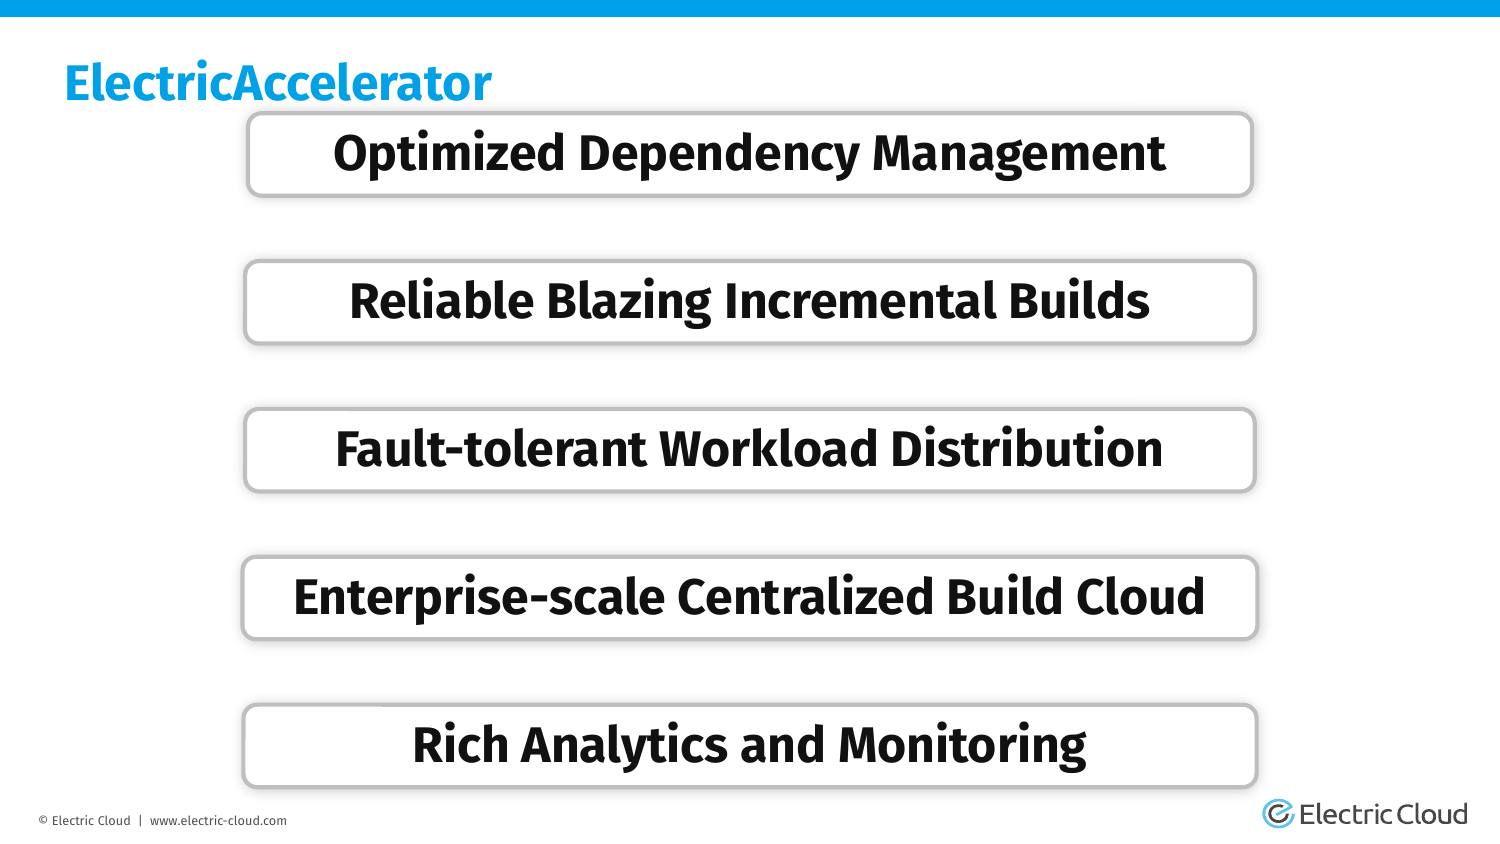

# ElectricAccelerator

Optimized Dependency Management

Reliable Blazing Incremental Builds

Fault-tolerant Workload Distribution

Enterprise-scale Centralized Build Cloud

Rich Analytics and Monitoring